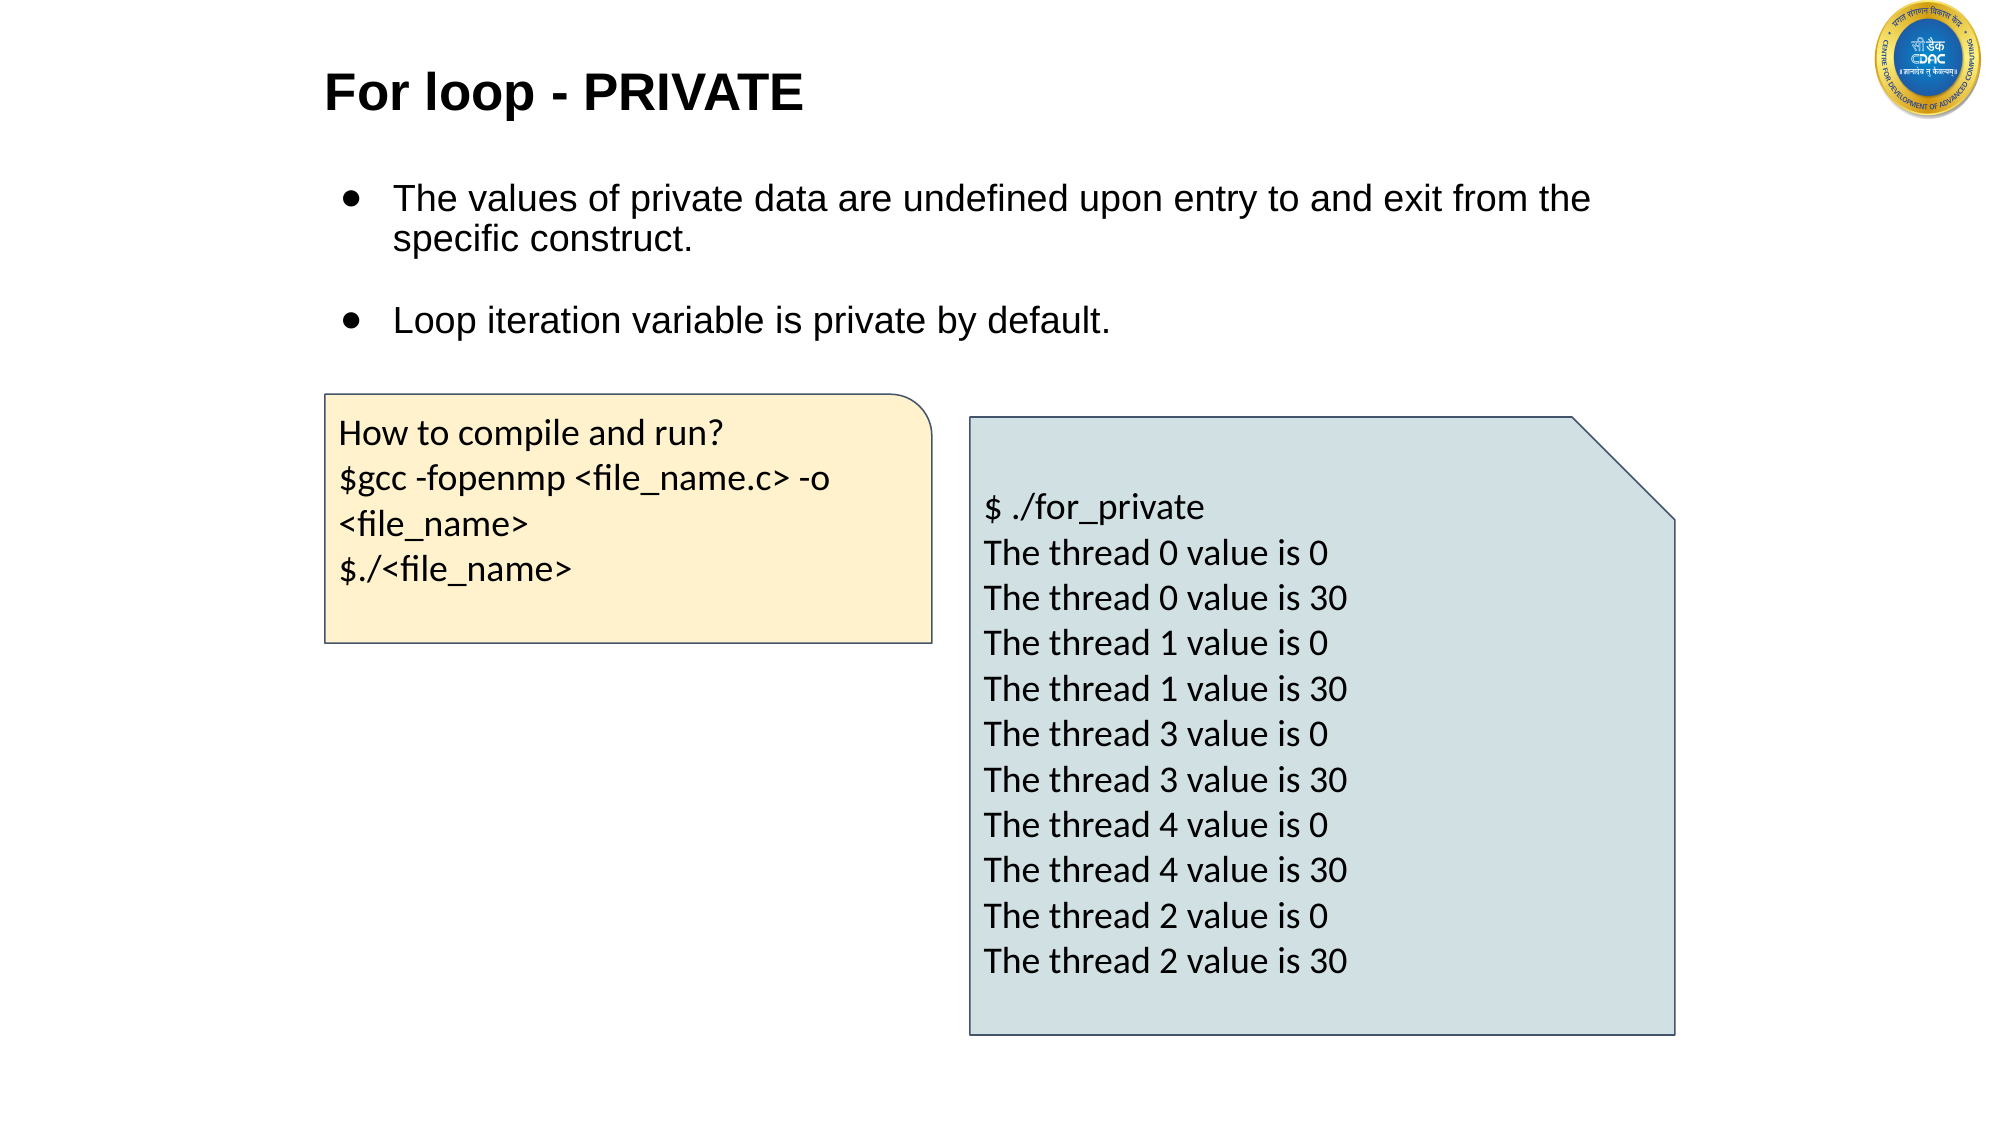

# For loop - PRIVATE
The values of private data are undefined upon entry to and exit from the specific construct.

Loop iteration variable is private by default.
How to compile and run?
$gcc -fopenmp <file_name.c> -o <file_name>
$./<file_name>
$ ./for_private
The thread 0 value is 0
The thread 0 value is 30
The thread 1 value is 0
The thread 1 value is 30
The thread 3 value is 0
The thread 3 value is 30
The thread 4 value is 0
The thread 4 value is 30
The thread 2 value is 0
The thread 2 value is 30